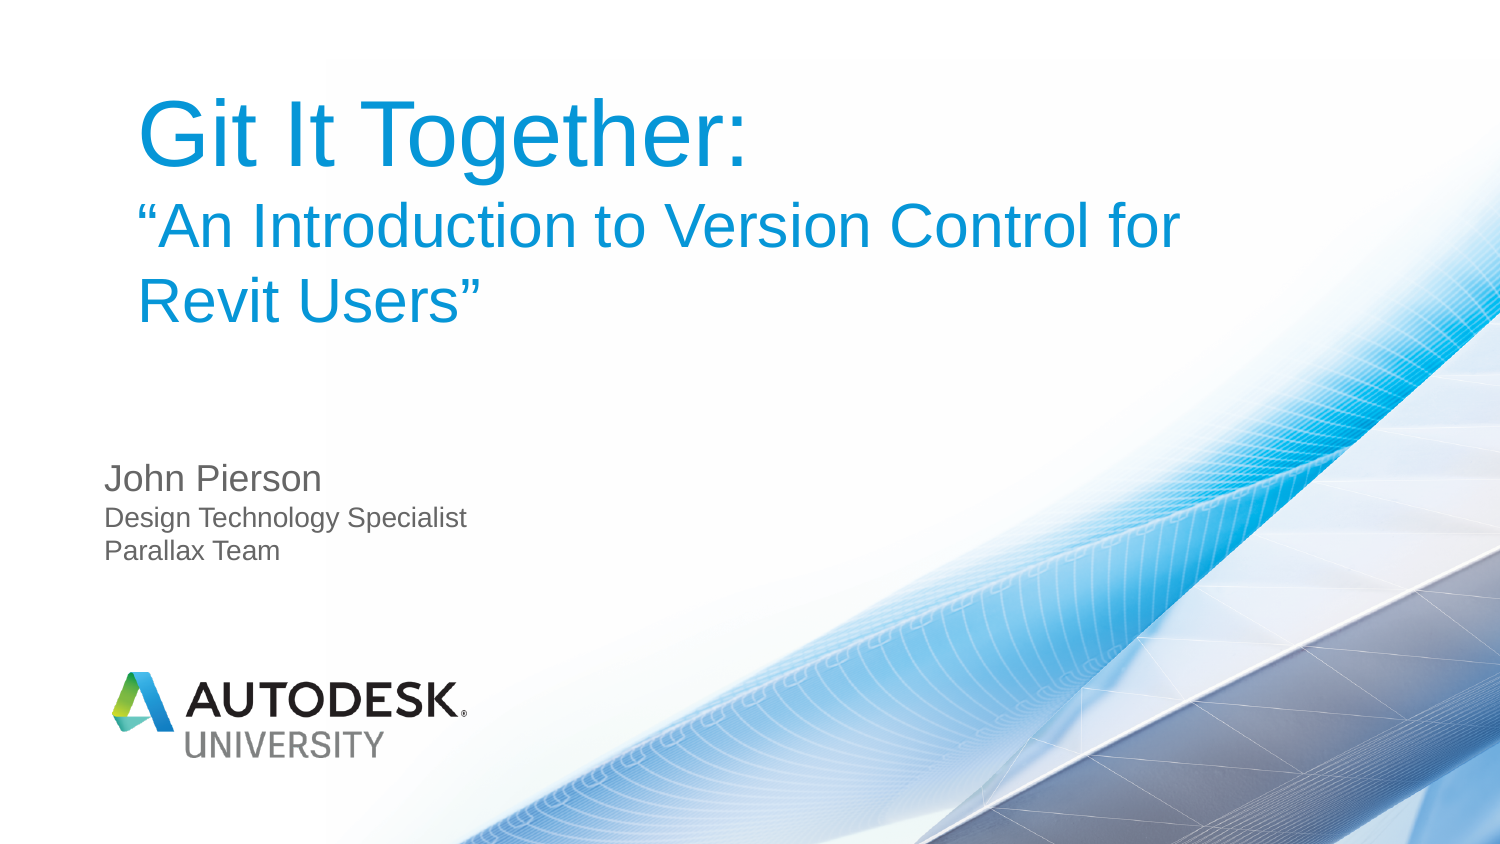

# Git It Together: “An Introduction to Version Control for Revit Users”
John Pierson
Design Technology Specialist
Parallax Team